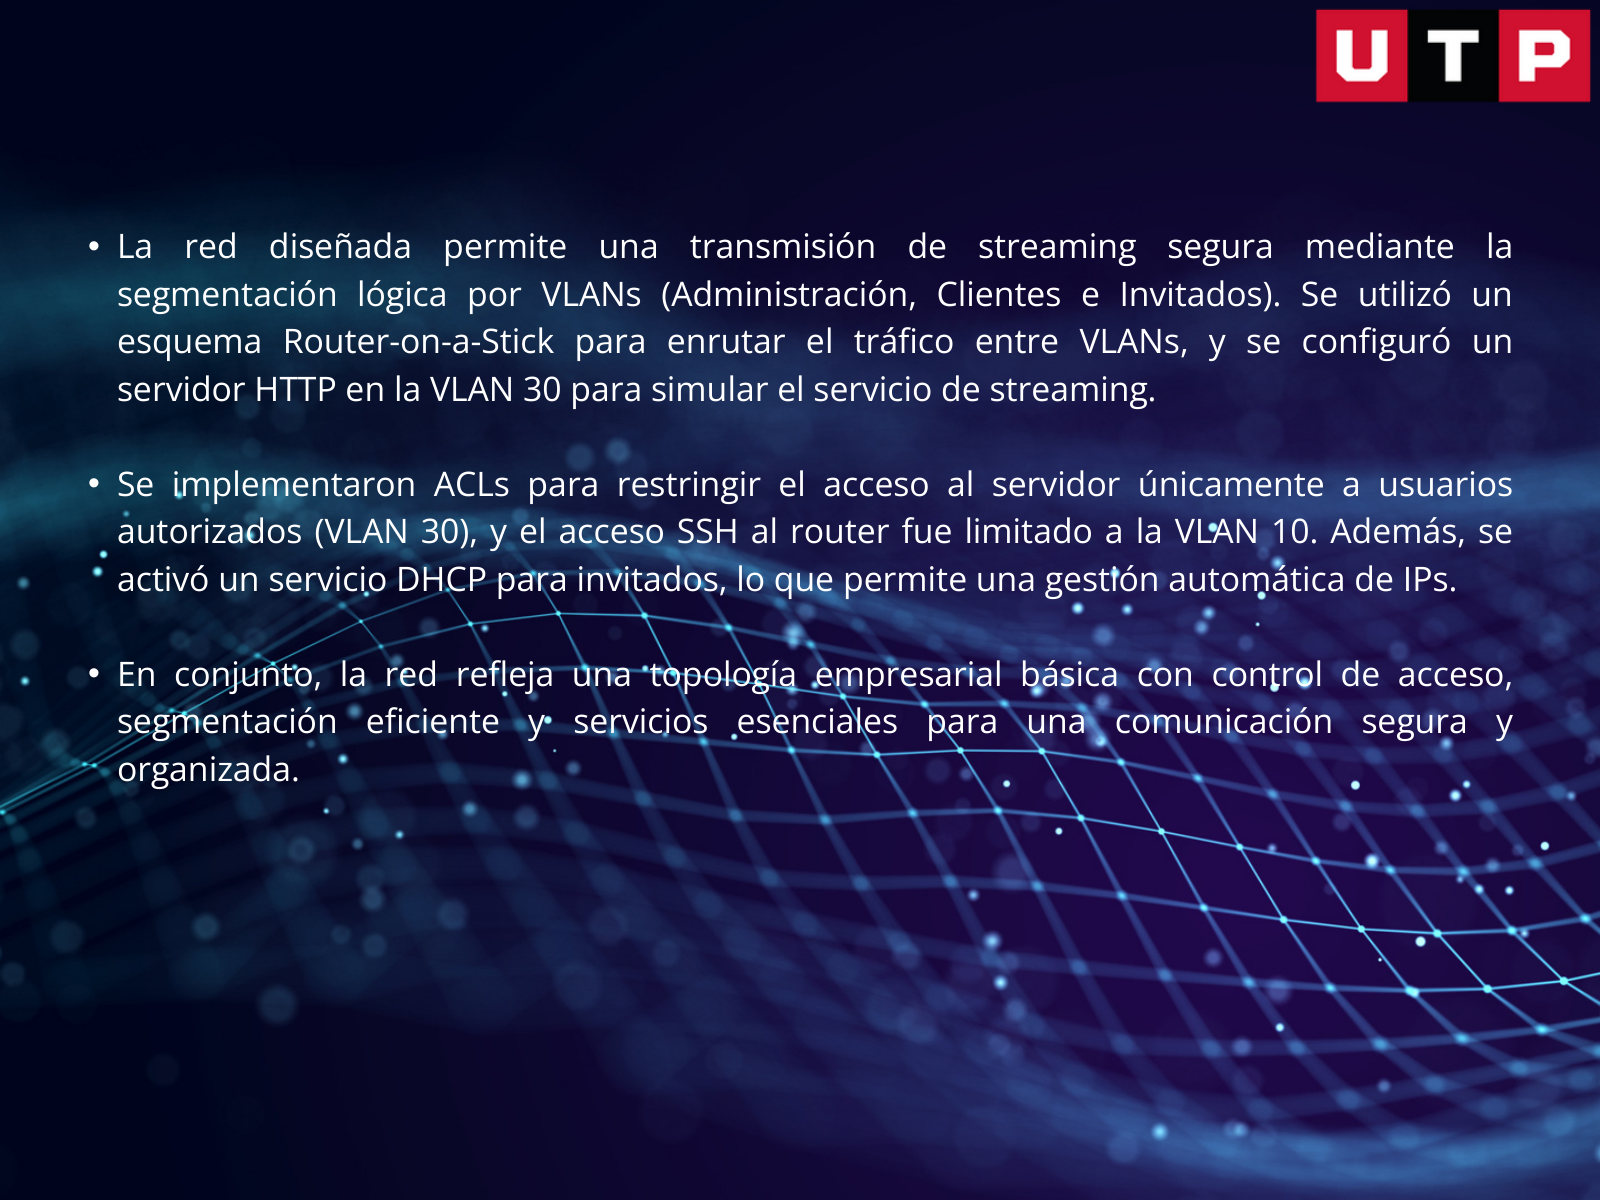

La red diseñada permite una transmisión de streaming segura mediante la segmentación lógica por VLANs (Administración, Clientes e Invitados). Se utilizó un esquema Router-on-a-Stick para enrutar el tráfico entre VLANs, y se configuró un servidor HTTP en la VLAN 30 para simular el servicio de streaming.

Se implementaron ACLs para restringir el acceso al servidor únicamente a usuarios autorizados (VLAN 30), y el acceso SSH al router fue limitado a la VLAN 10. Además, se activó un servicio DHCP para invitados, lo que permite una gestión automática de IPs.

En conjunto, la red refleja una topología empresarial básica con control de acceso, segmentación eficiente y servicios esenciales para una comunicación segura y organizada.